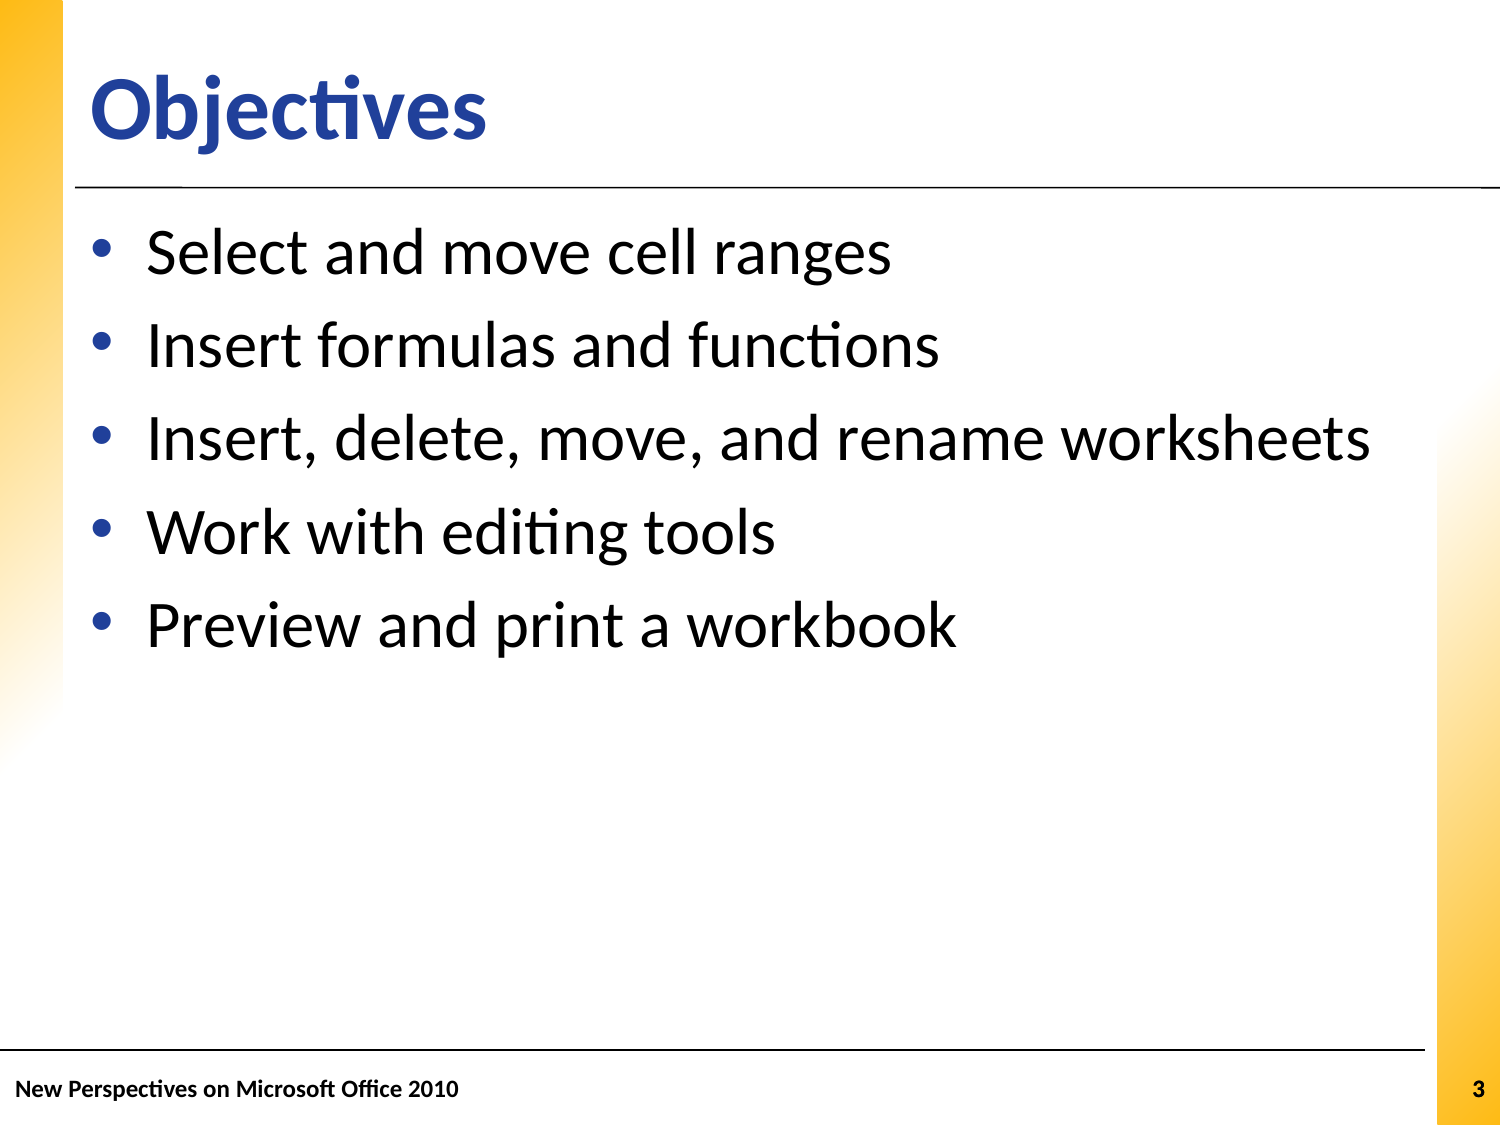

# Objectives
Select and move cell ranges
Insert formulas and functions
Insert, delete, move, and rename worksheets
Work with editing tools
Preview and print a workbook
New Perspectives on Microsoft Office 2010
3
3